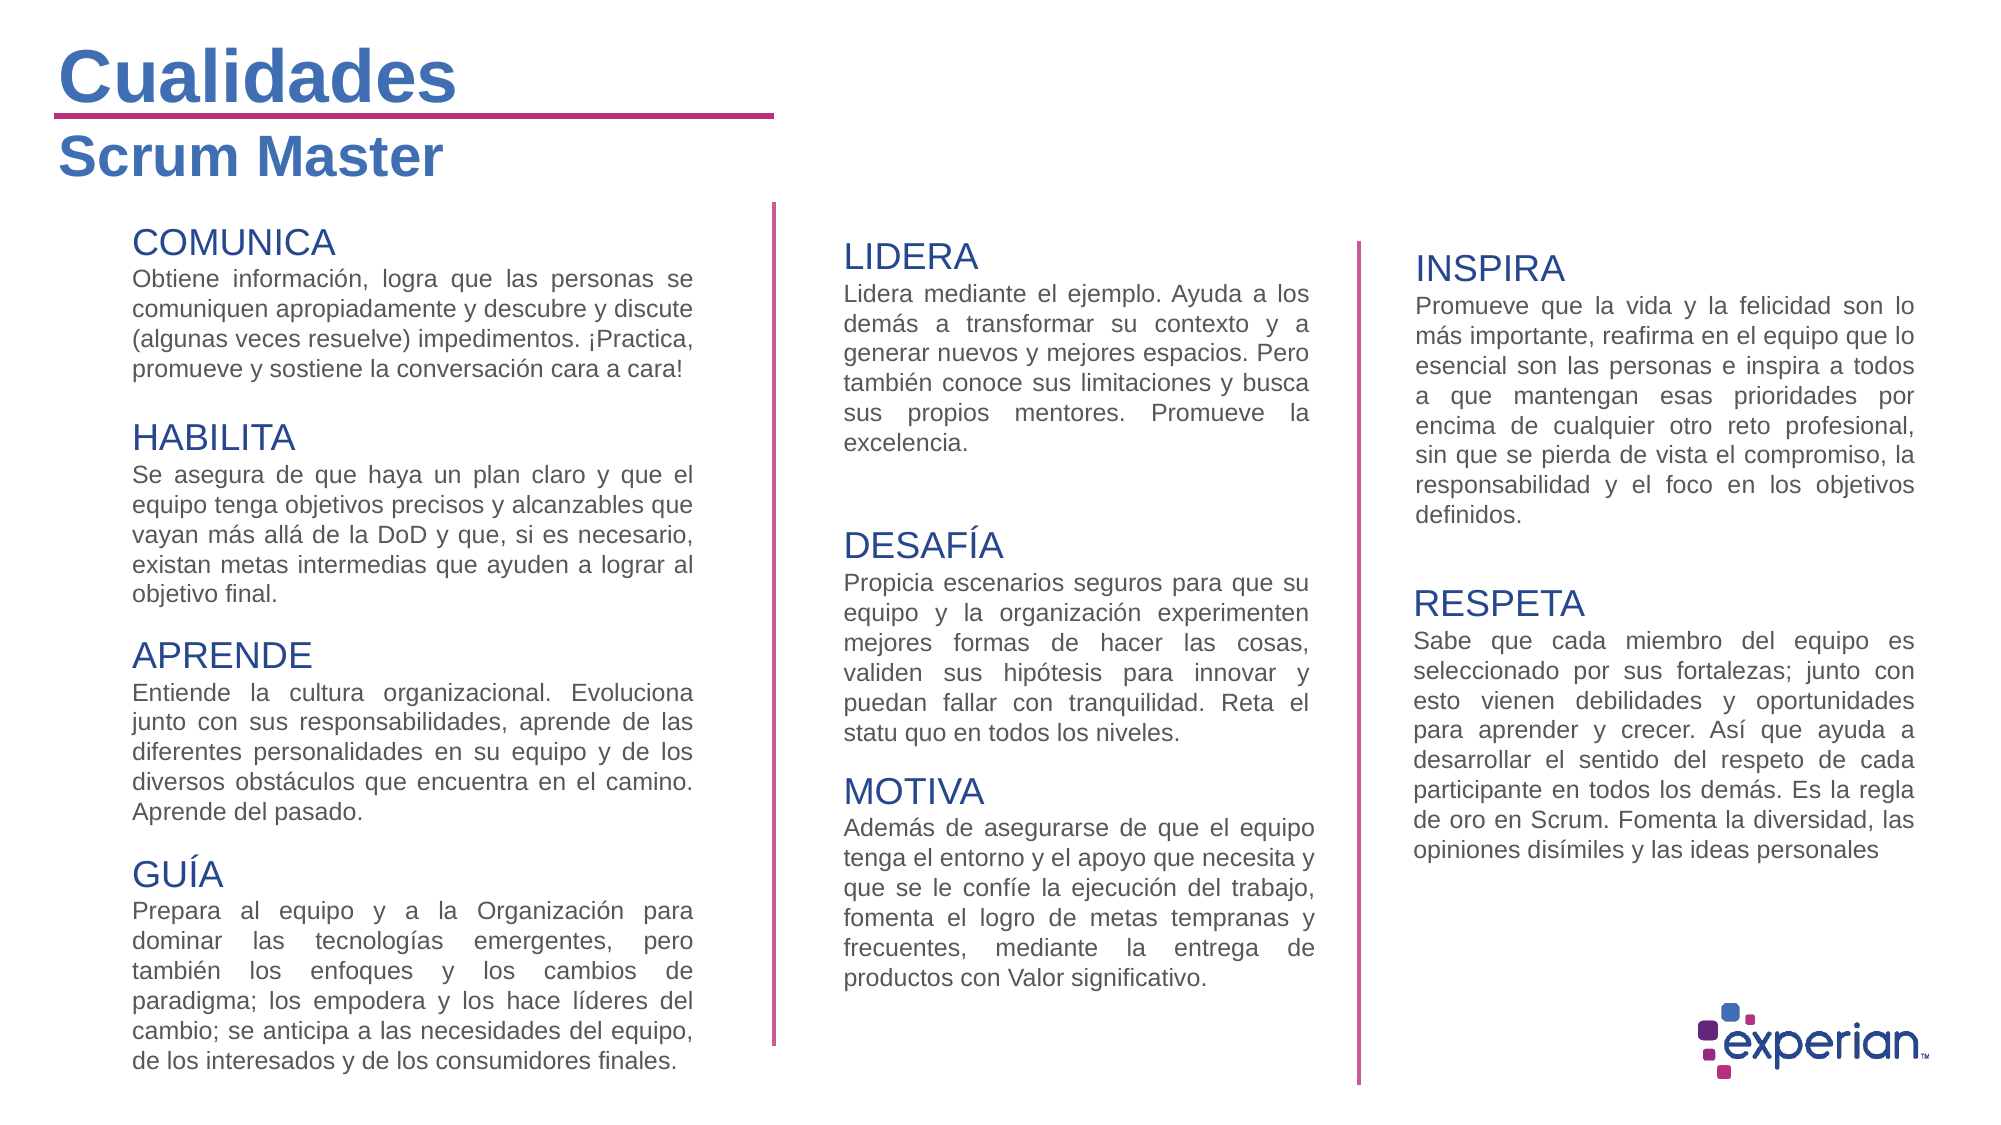

Cualidades
Scrum Master
Comunica
Obtiene información, logra que las personas se comuniquen apropiadamente y descubre y discute (algunas veces resuelve) impedimentos. ¡Practica, promueve y sostiene la conversación cara a cara!
Lidera
Lidera mediante el ejemplo. Ayuda a los demás a transformar su contexto y a generar nuevos y mejores espacios. Pero también conoce sus limitaciones y busca sus propios mentores. Promueve la excelencia.
Inspira
Promueve que la vida y la felicidad son lo más importante, reafirma en el equipo que lo esencial son las personas e inspira a todos a que mantengan esas prioridades por encima de cualquier otro reto profesional, sin que se pierda de vista el compromiso, la responsabilidad y el foco en los objetivos definidos.
Habilita
Se asegura de que haya un plan claro y que el equipo tenga objetivos precisos y alcanzables que vayan más allá de la DoD y que, si es necesario, existan metas intermedias que ayuden a lograr al objetivo final.
Desafía
Propicia escenarios seguros para que su equipo y la organización experimenten mejores formas de hacer las cosas, validen sus hipótesis para innovar y puedan fallar con tranquilidad. Reta el statu quo en todos los niveles.
Respeta
Sabe que cada miembro del equipo es seleccionado por sus fortalezas; junto con esto vienen debilidades y oportunidades para aprender y crecer. Así que ayuda a desarrollar el sentido del respeto de cada participante en todos los demás. Es la regla de oro en Scrum. Fomenta la diversidad, las opiniones disímiles y las ideas personales
Aprende
Entiende la cultura organizacional. Evoluciona junto con sus responsabilidades, aprende de las diferentes personalidades en su equipo y de los diversos obstáculos que encuentra en el camino. Aprende del pasado.
Motiva
Además de asegurarse de que el equipo tenga el entorno y el apoyo que necesita y que se le confíe la ejecución del trabajo, fomenta el logro de metas tempranas y frecuentes, mediante la entrega de productos con Valor significativo.
Guía
Prepara al equipo y a la Organización para dominar las tecnologías emergentes, pero también los enfoques y los cambios de paradigma; los empodera y los hace líderes del cambio; se anticipa a las necesidades del equipo, de los interesados y de los consumidores finales.